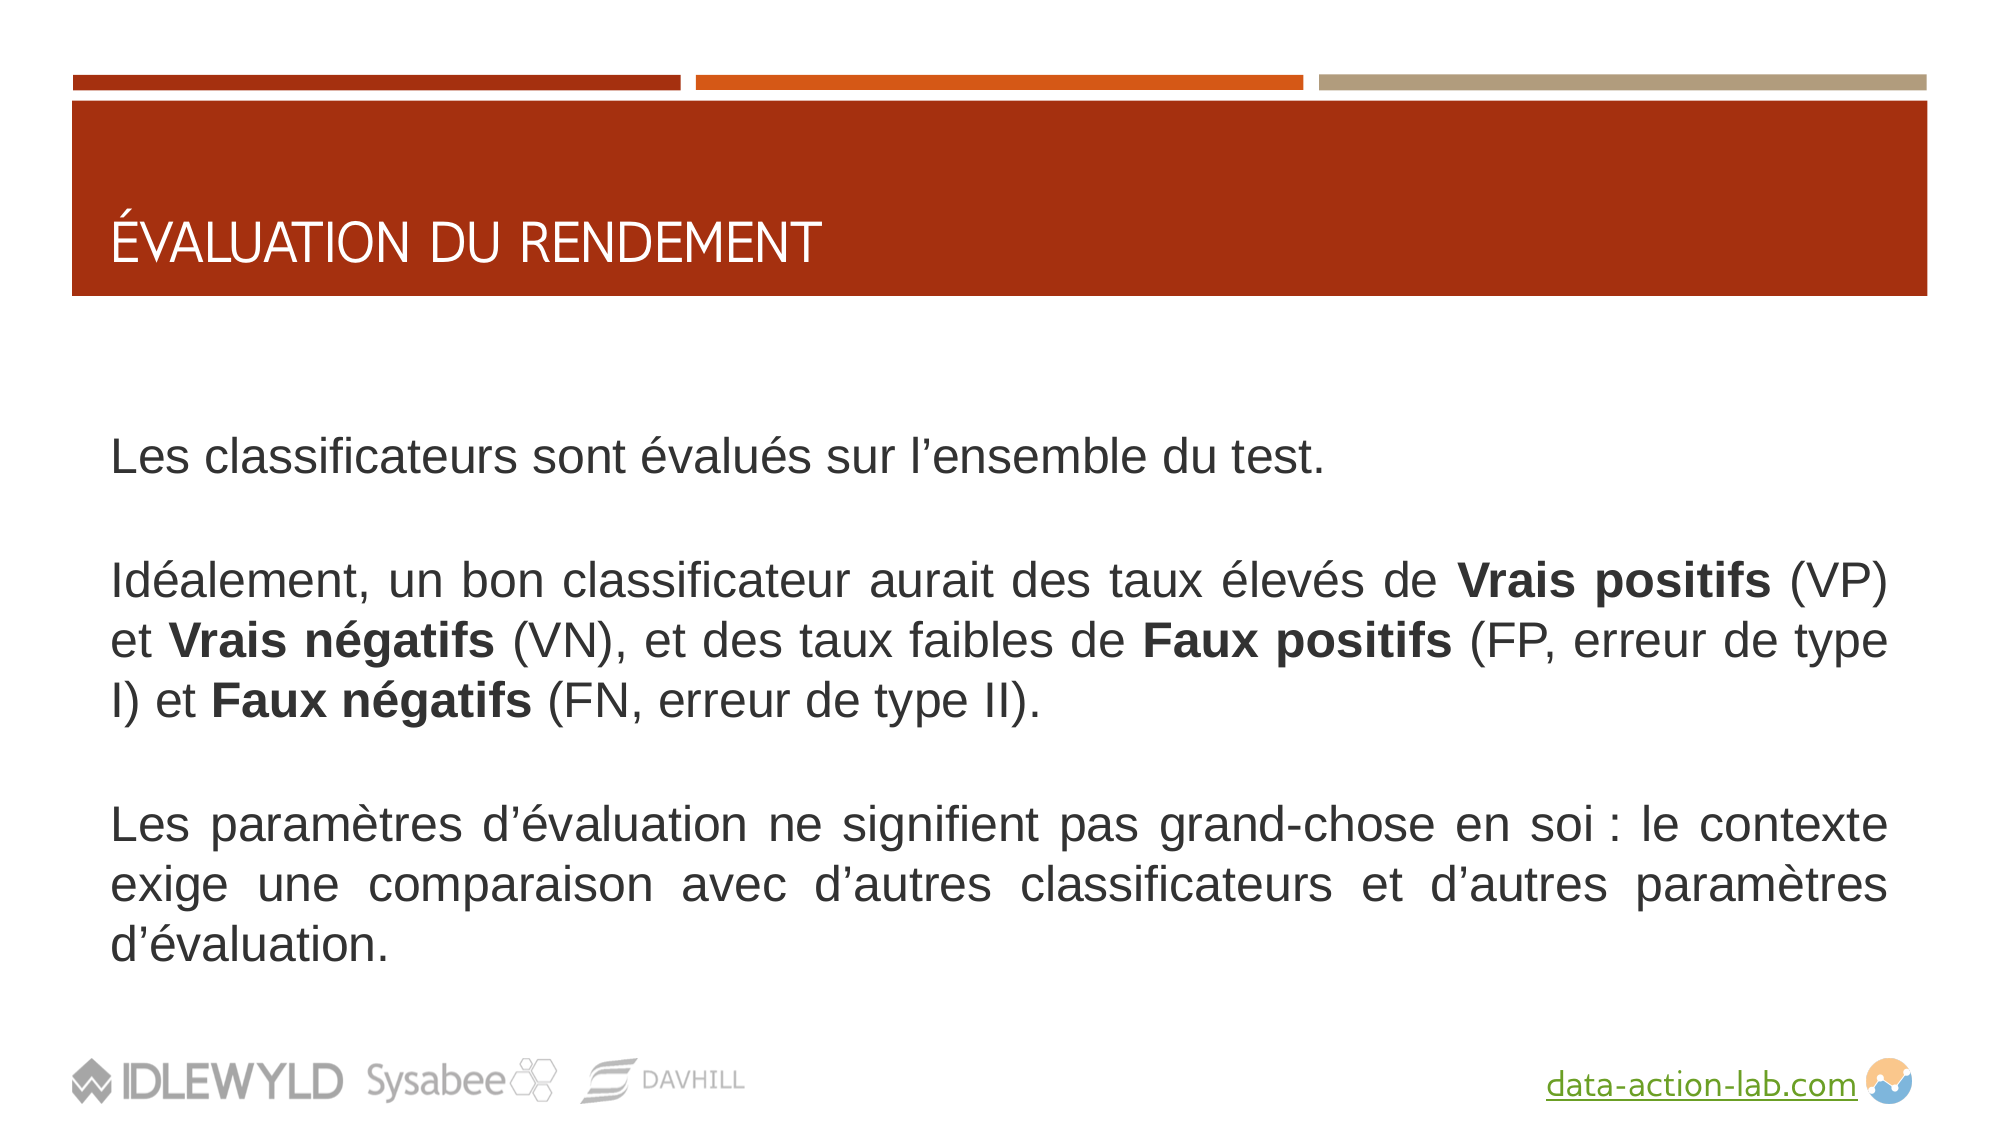

# ÉVALUATION DU RENDEMENT
Les classificateurs sont évalués sur l’ensemble du test.

Idéalement, un bon classificateur aurait des taux élevés de Vrais positifs (VP) et Vrais négatifs (VN), et des taux faibles de Faux positifs (FP, erreur de type I) et Faux négatifs (FN, erreur de type II).

Les paramètres d’évaluation ne signifient pas grand-chose en soi : le contexte exige une comparaison avec d’autres classificateurs et d’autres paramètres d’évaluation.